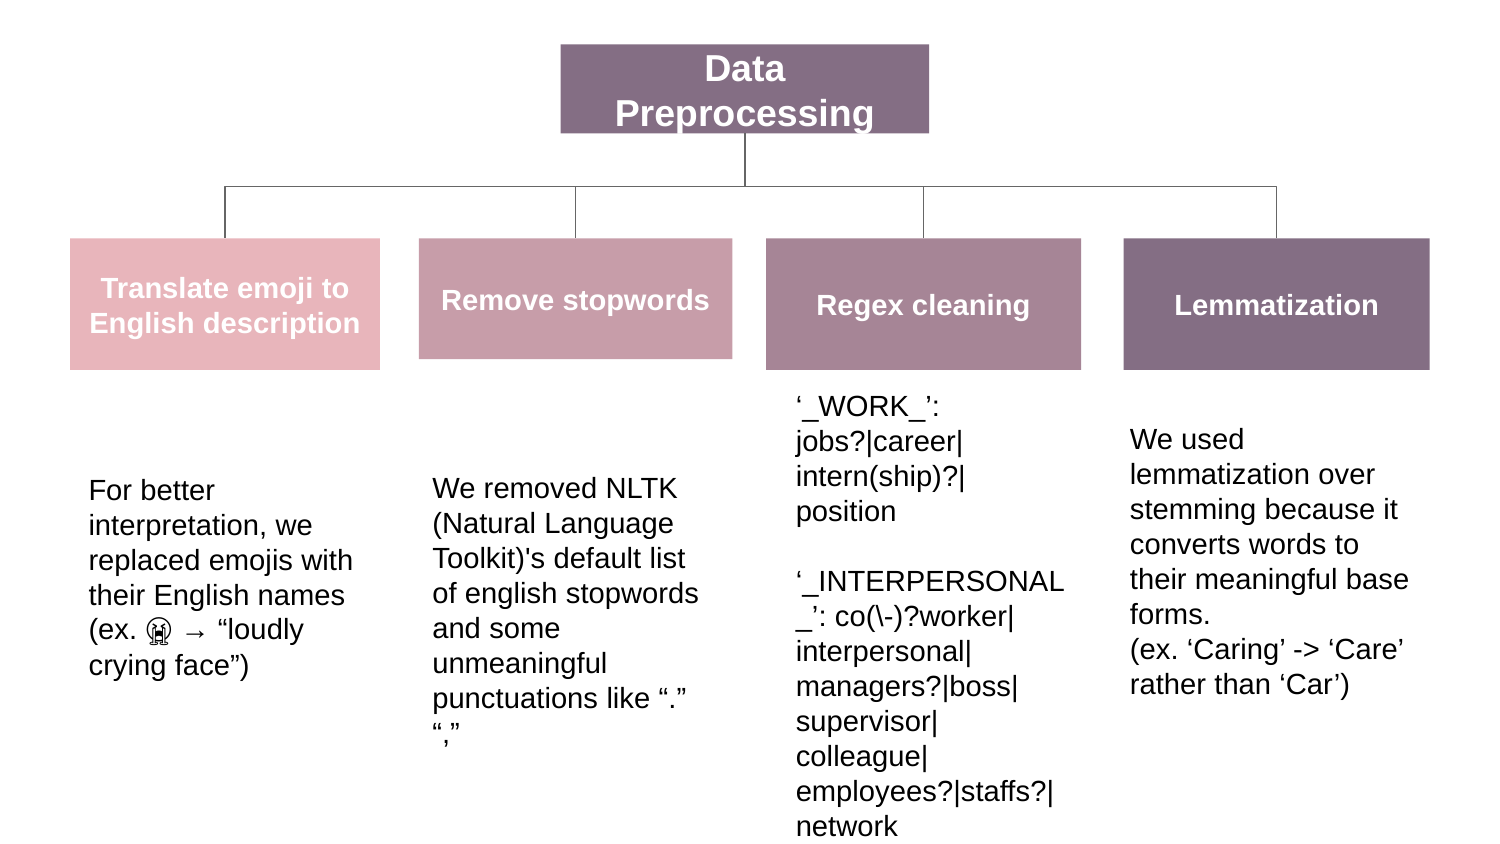

Data Preprocessing
Lemmatization
We used lemmatization over stemming because it converts words to their meaningful base forms.
(ex. ‘Caring’ -> ‘Care’ rather than ‘Car’)
Regex cleaning
‘_WORK_’:
jobs?|career|intern(ship)?|position

‘_INTERPERSONAL_’: co(\-)?worker|interpersonal|managers?|boss|supervisor|colleague|employees?|staffs?|network
Remove stopwords
We removed NLTK (Natural Language Toolkit)'s default list of english stopwords and some unmeaningful punctuations like “.” “,”
Translate emoji to English description
For better interpretation, we replaced emojis with their English names (ex. 😭 → “loudly crying face”)